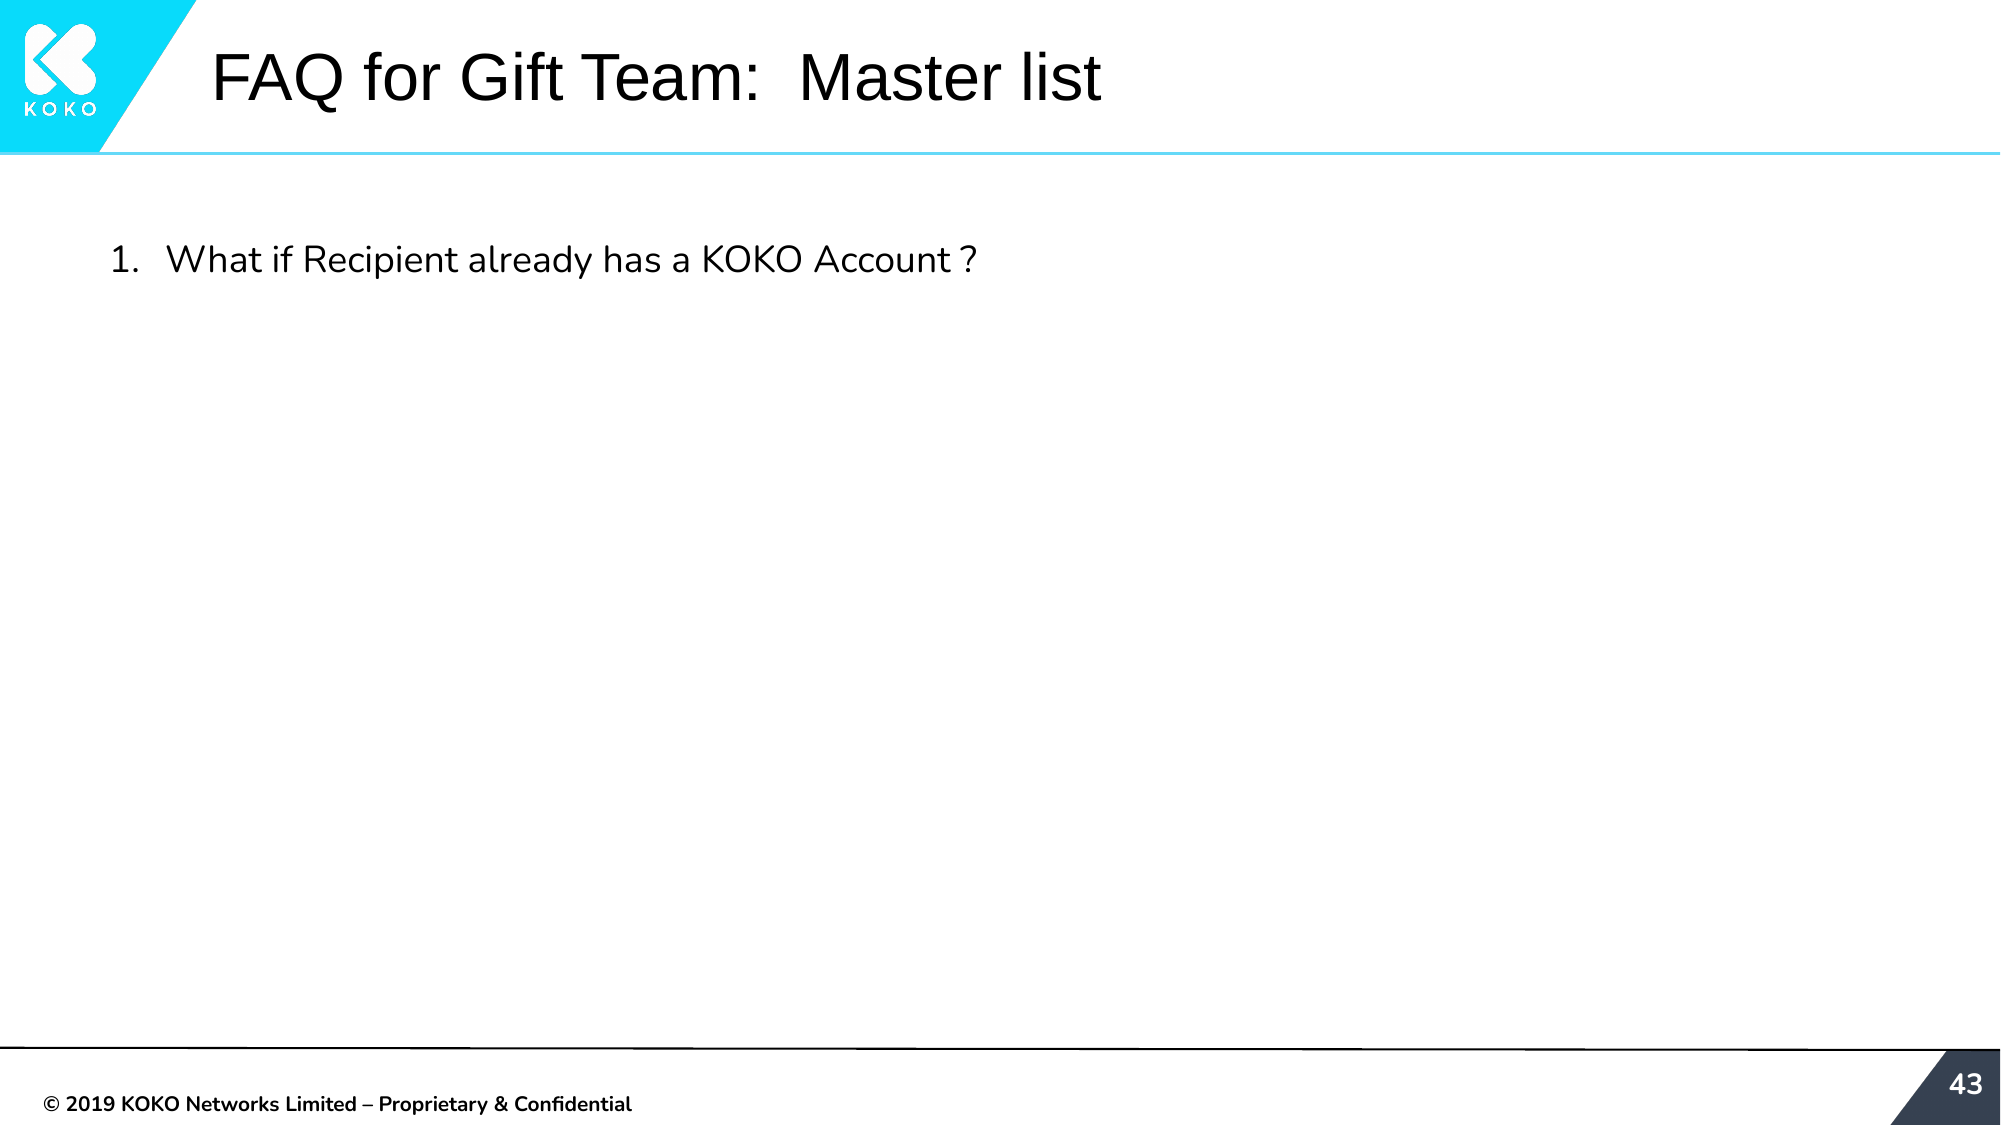

# FAQ for Gift Team:  Master list
What if Recipient already has a KOKO Account ?
43